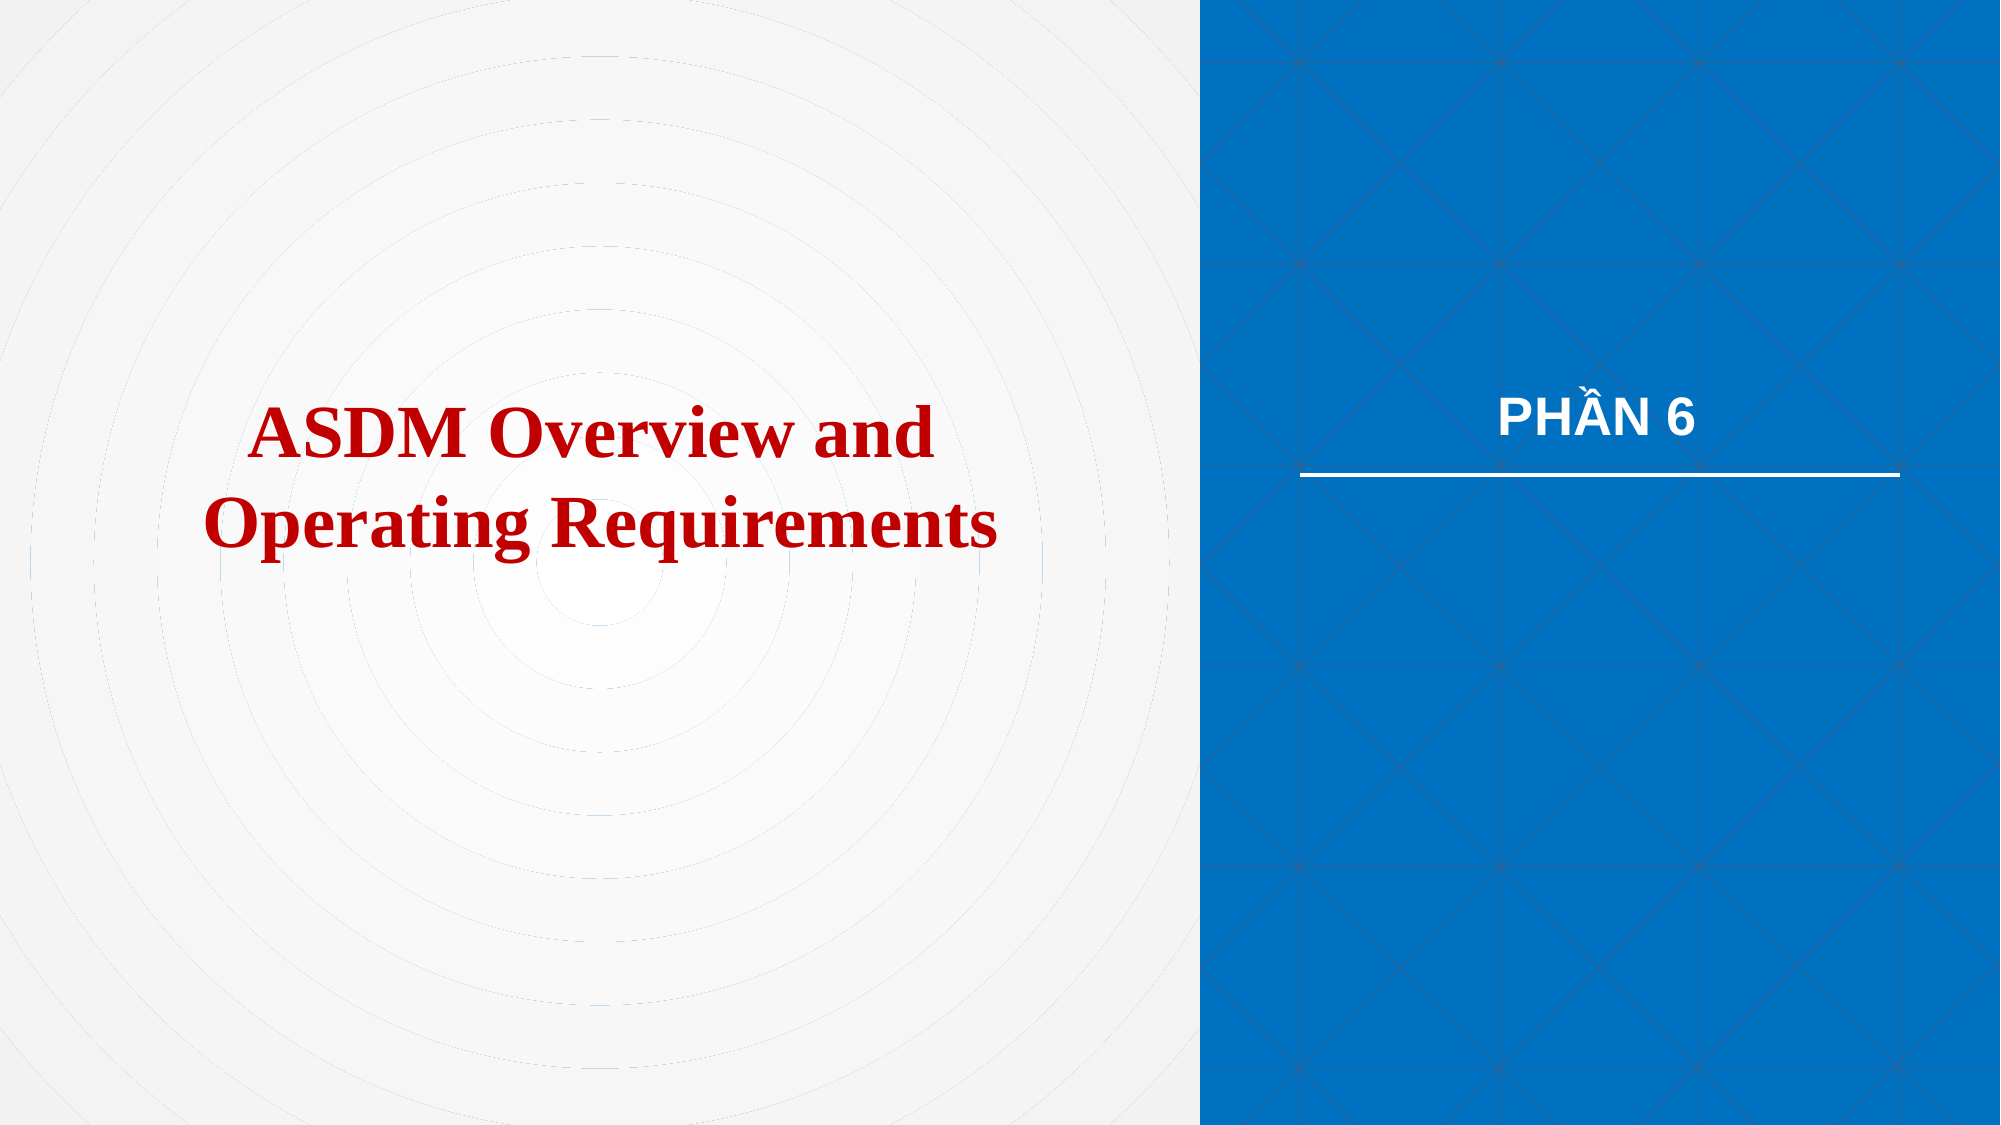

# PHẦN 6
ASDM Overview and
Operating Requirements